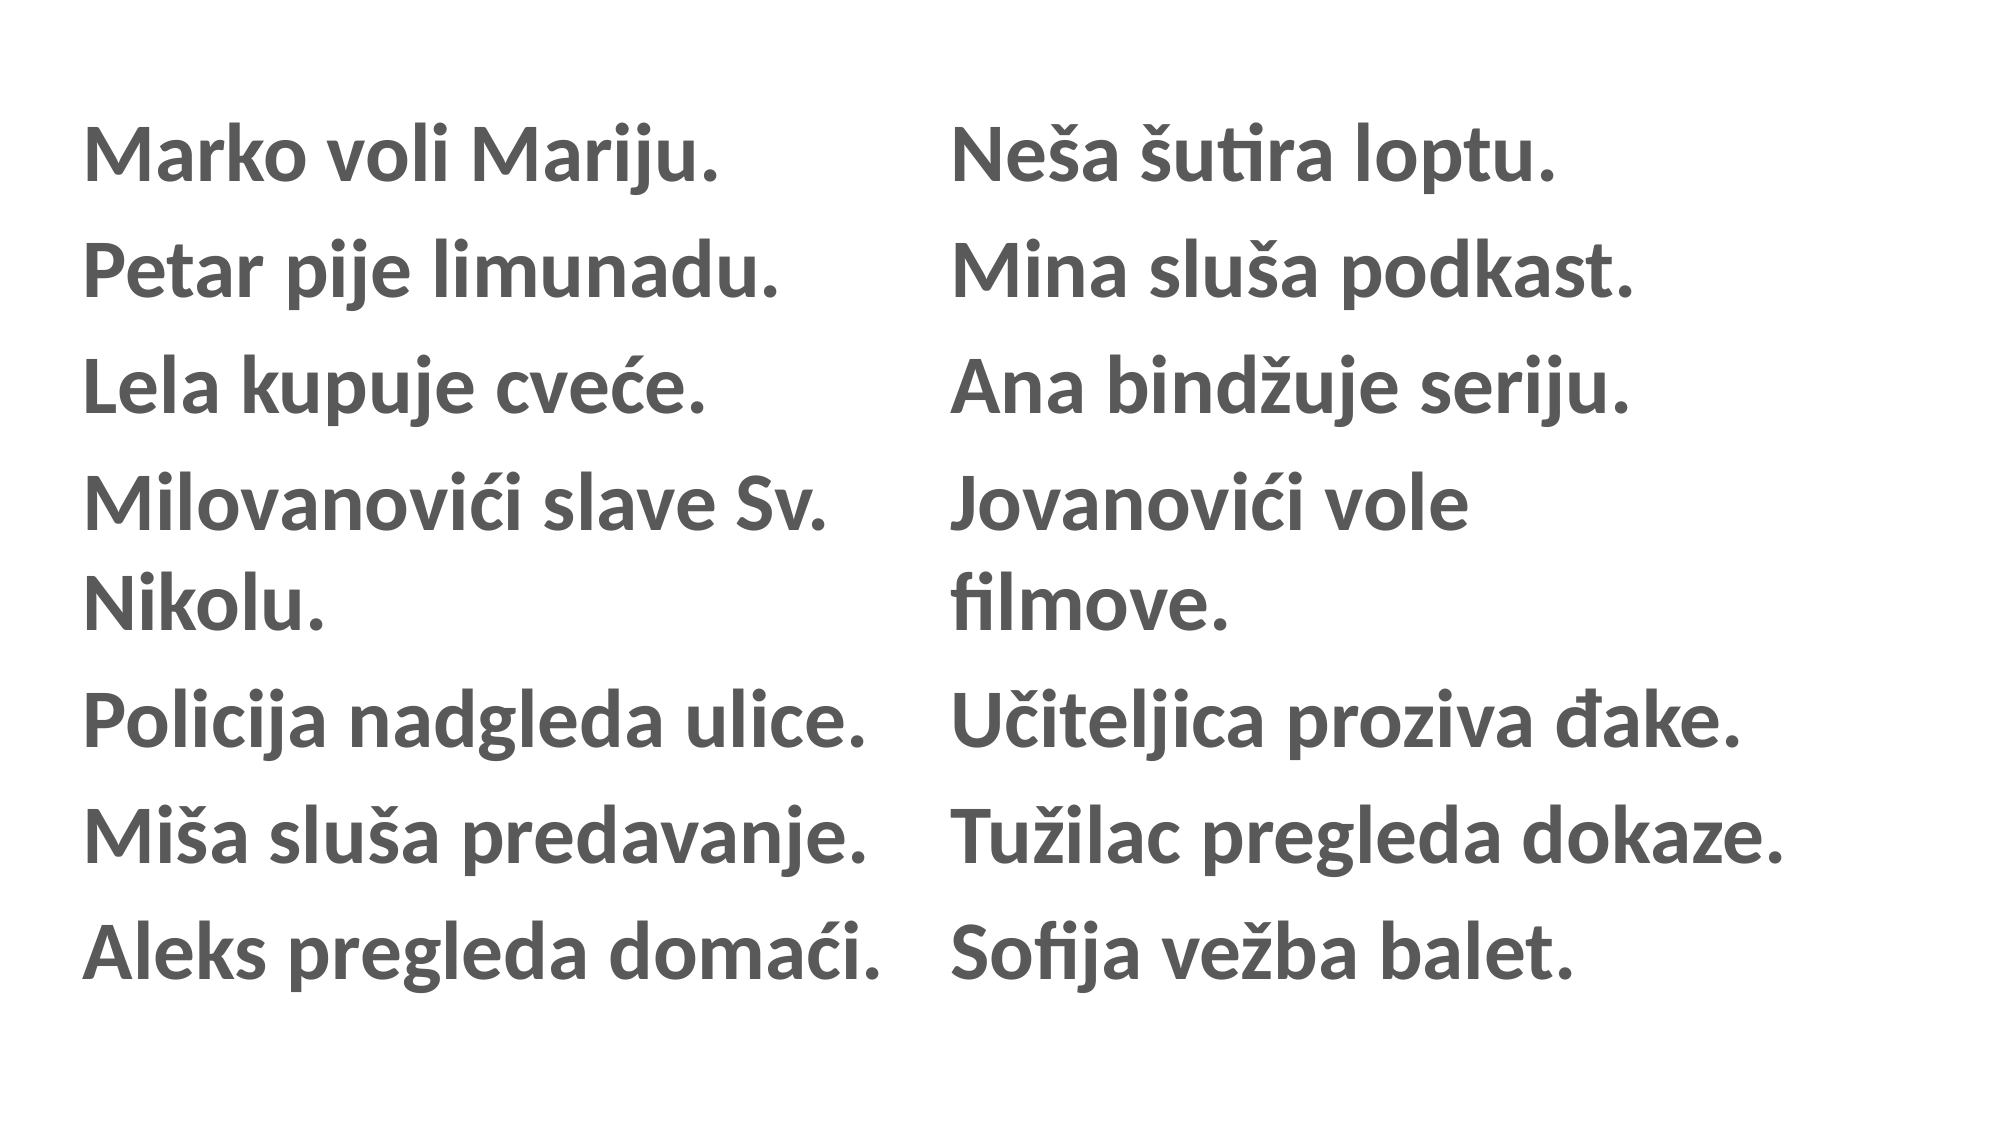

Marko voli Mariju.
Neša šutira loptu.
Petar pije limunadu.
Mina sluša podkast.
Lela kupuje cveće.
Ana bindžuje seriju.
Milovanovići slave Sv. Nikolu.
Jovanovići vole
filmove.
Policija nadgleda ulice.
Učiteljica proziva đake.
Miša sluša predavanje.
Tužilac pregleda dokaze.
Aleks pregleda domaći.
Sofija vežba balet.